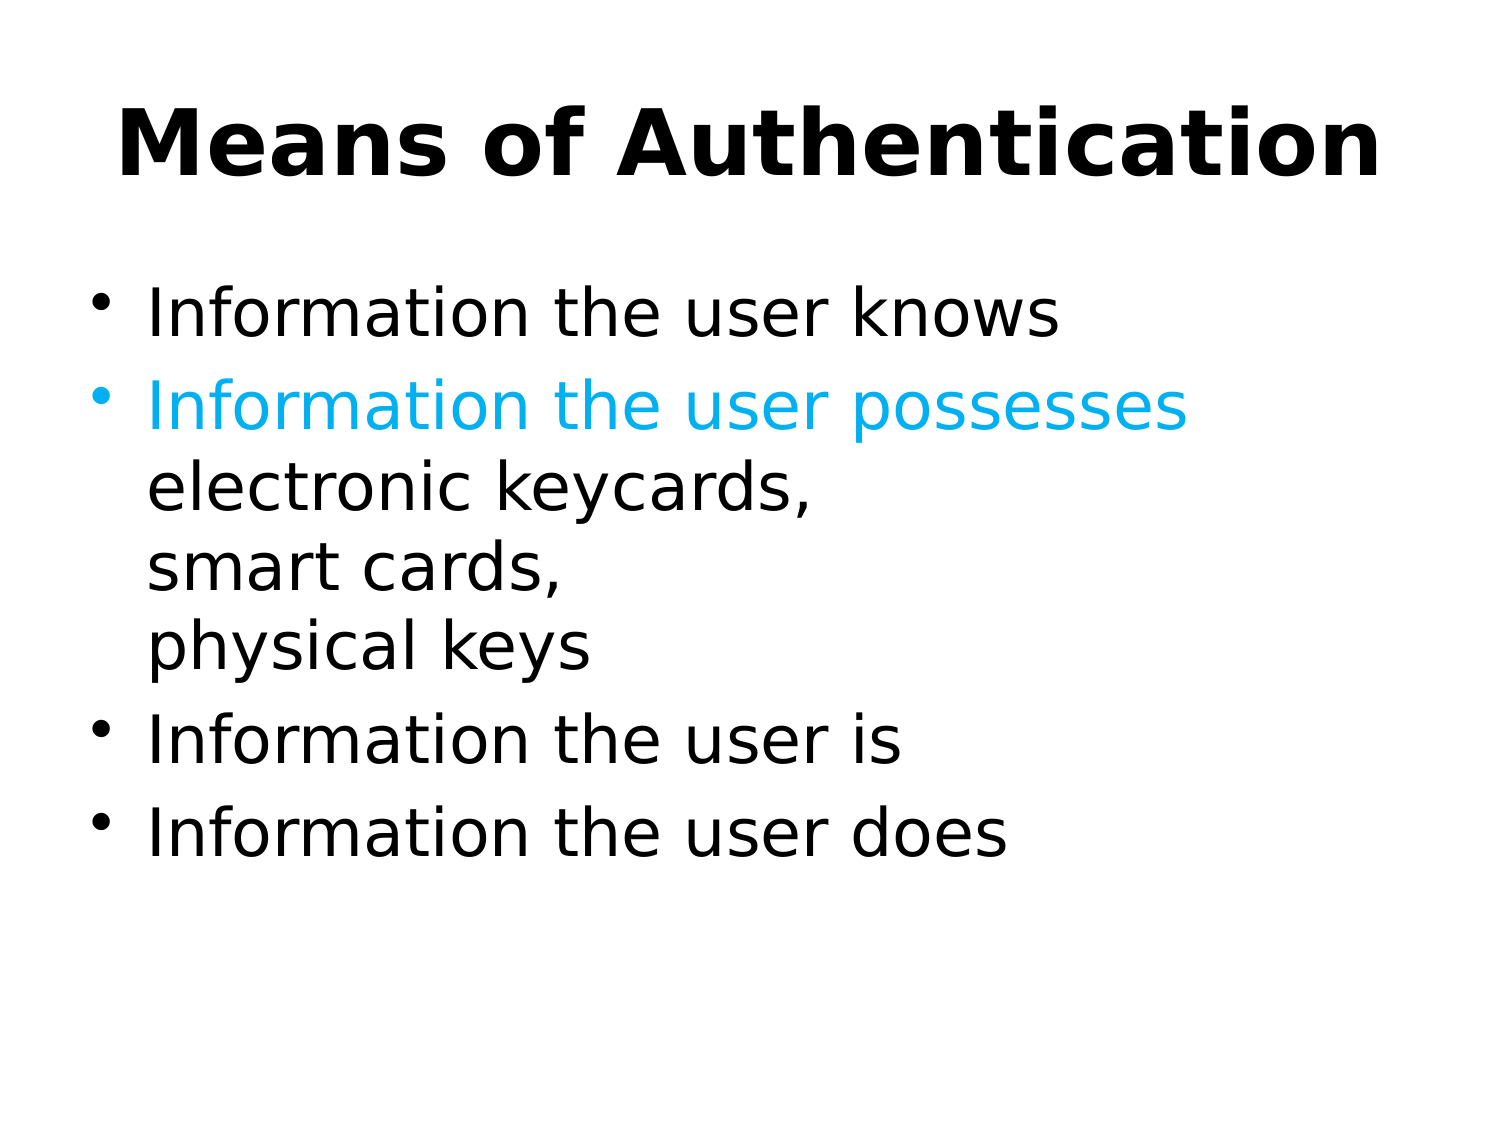

# Means of Authentication
Information the user knows
Information the user possesses         electronic keycards,                          smart cards,                                   physical keys
Information the user is
Information the user does